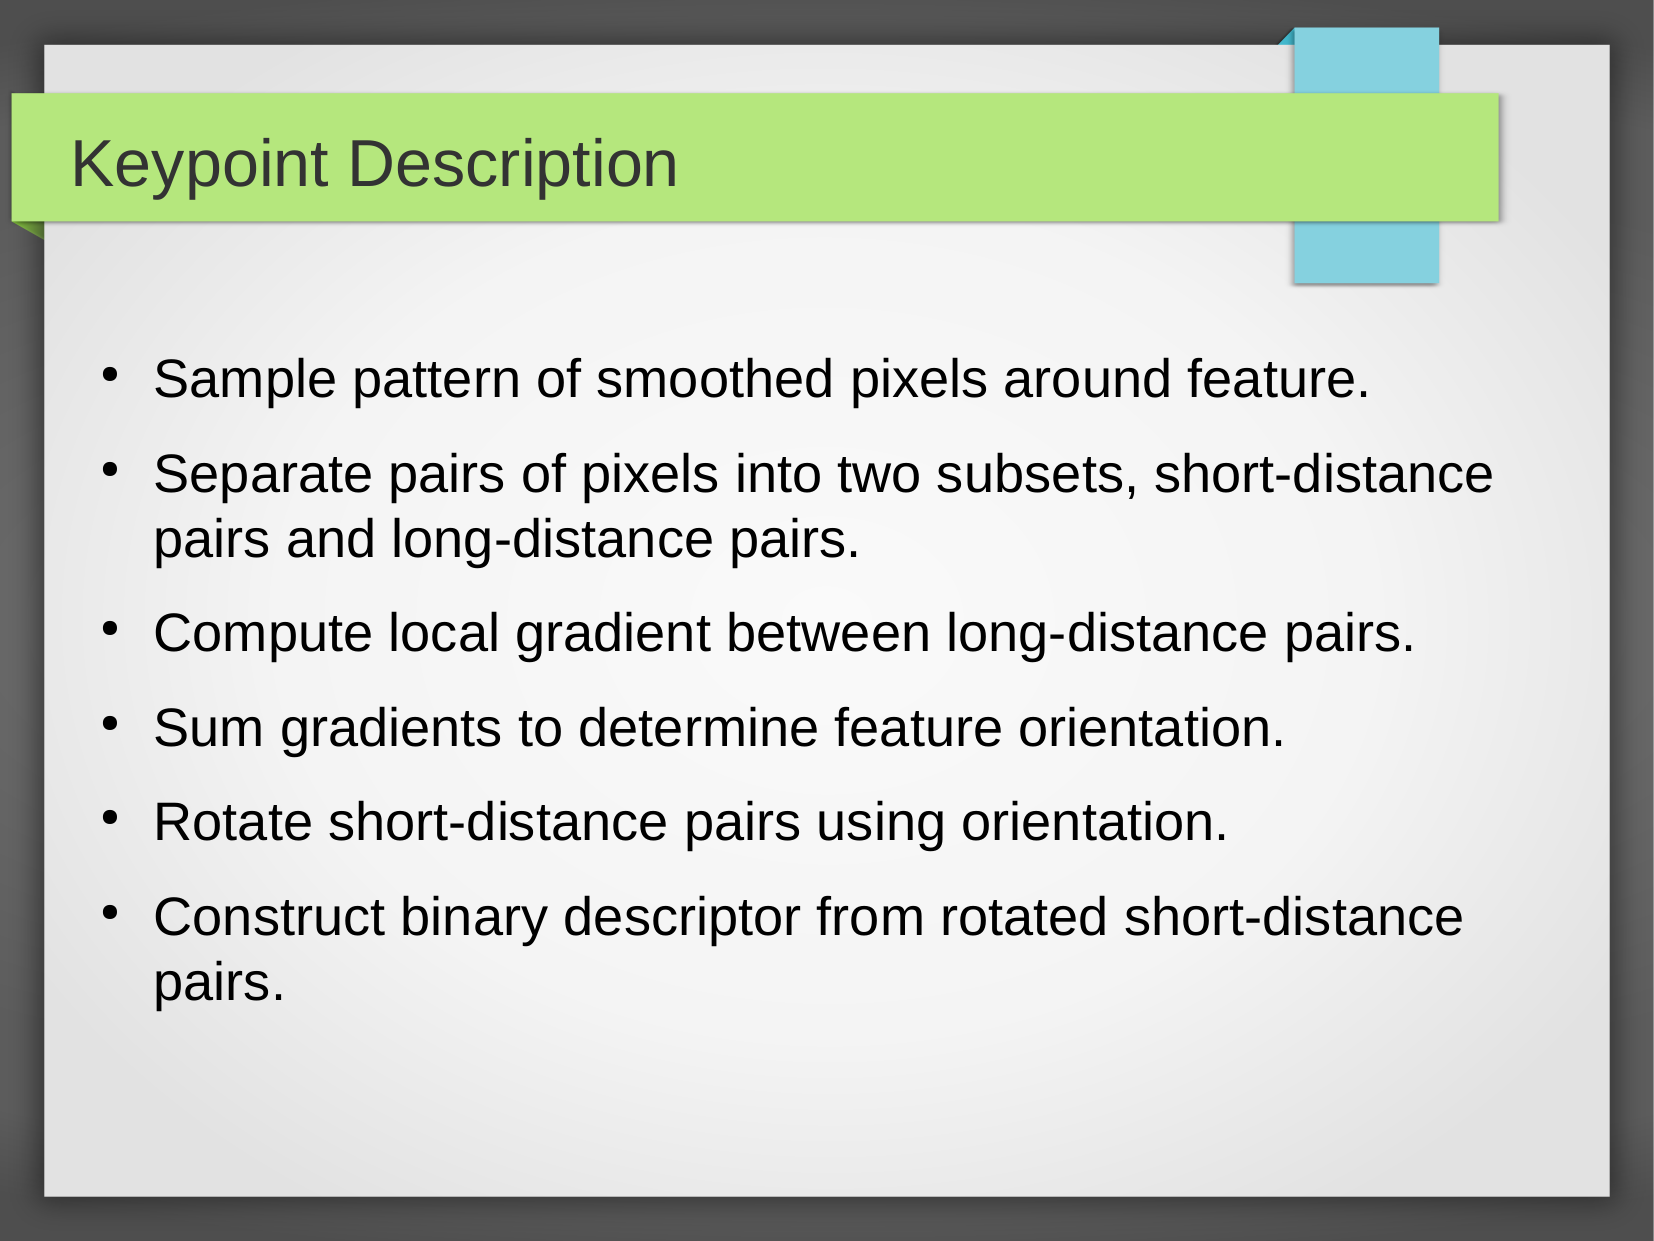

Keypoint Description
Sample pattern of smoothed pixels around feature.
Separate pairs of pixels into two subsets, short-distance pairs and long-distance pairs.
Compute local gradient between long-distance pairs.
Sum gradients to determine feature orientation.
Rotate short-distance pairs using orientation.
Construct binary descriptor from rotated short-distance pairs.